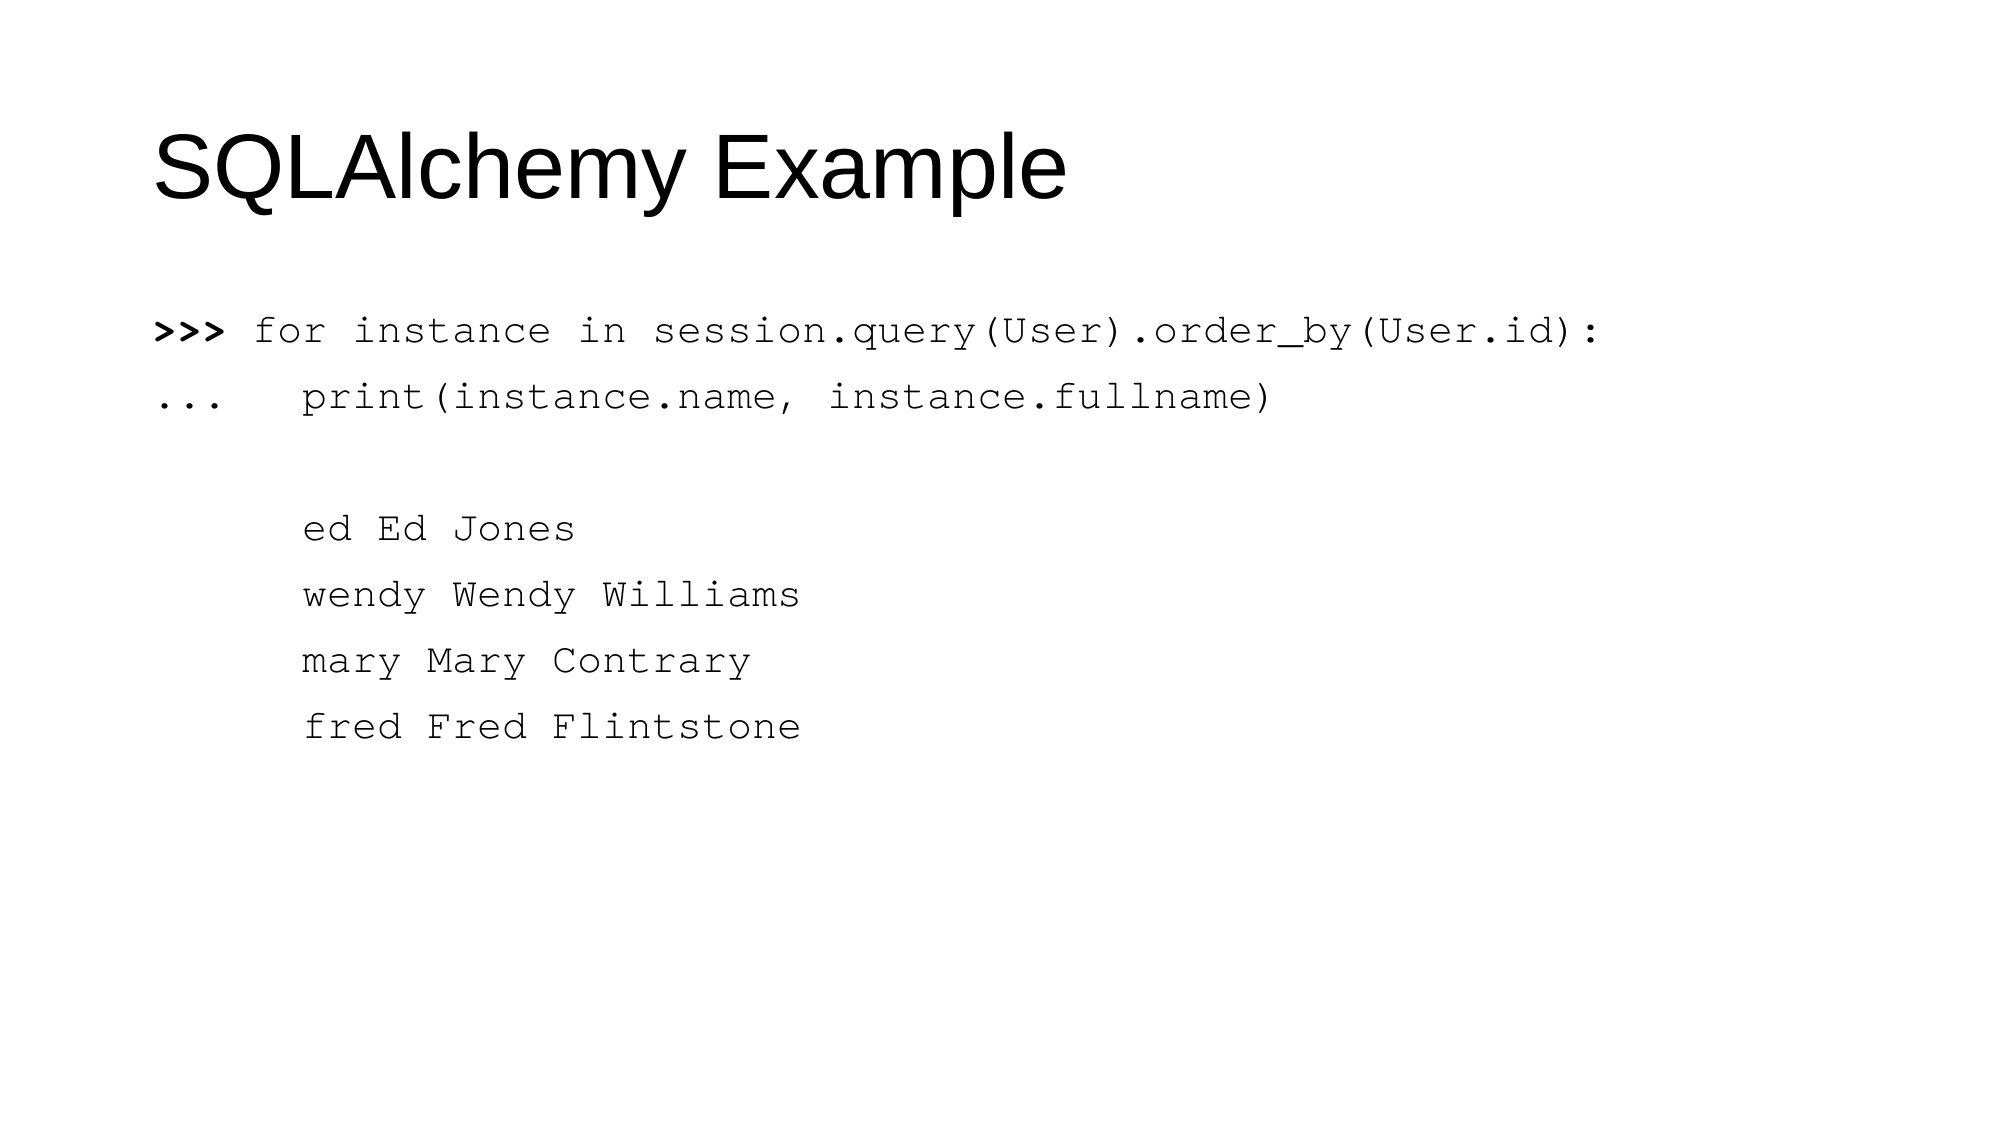

# SQLAlchemy Example
>>> for instance in session.query(User).order_by(User.id):
... 	print(instance.name, instance.fullname)

	ed Ed Jones
	wendy Wendy Williams
	mary Mary Contrary
	fred Fred Flintstone